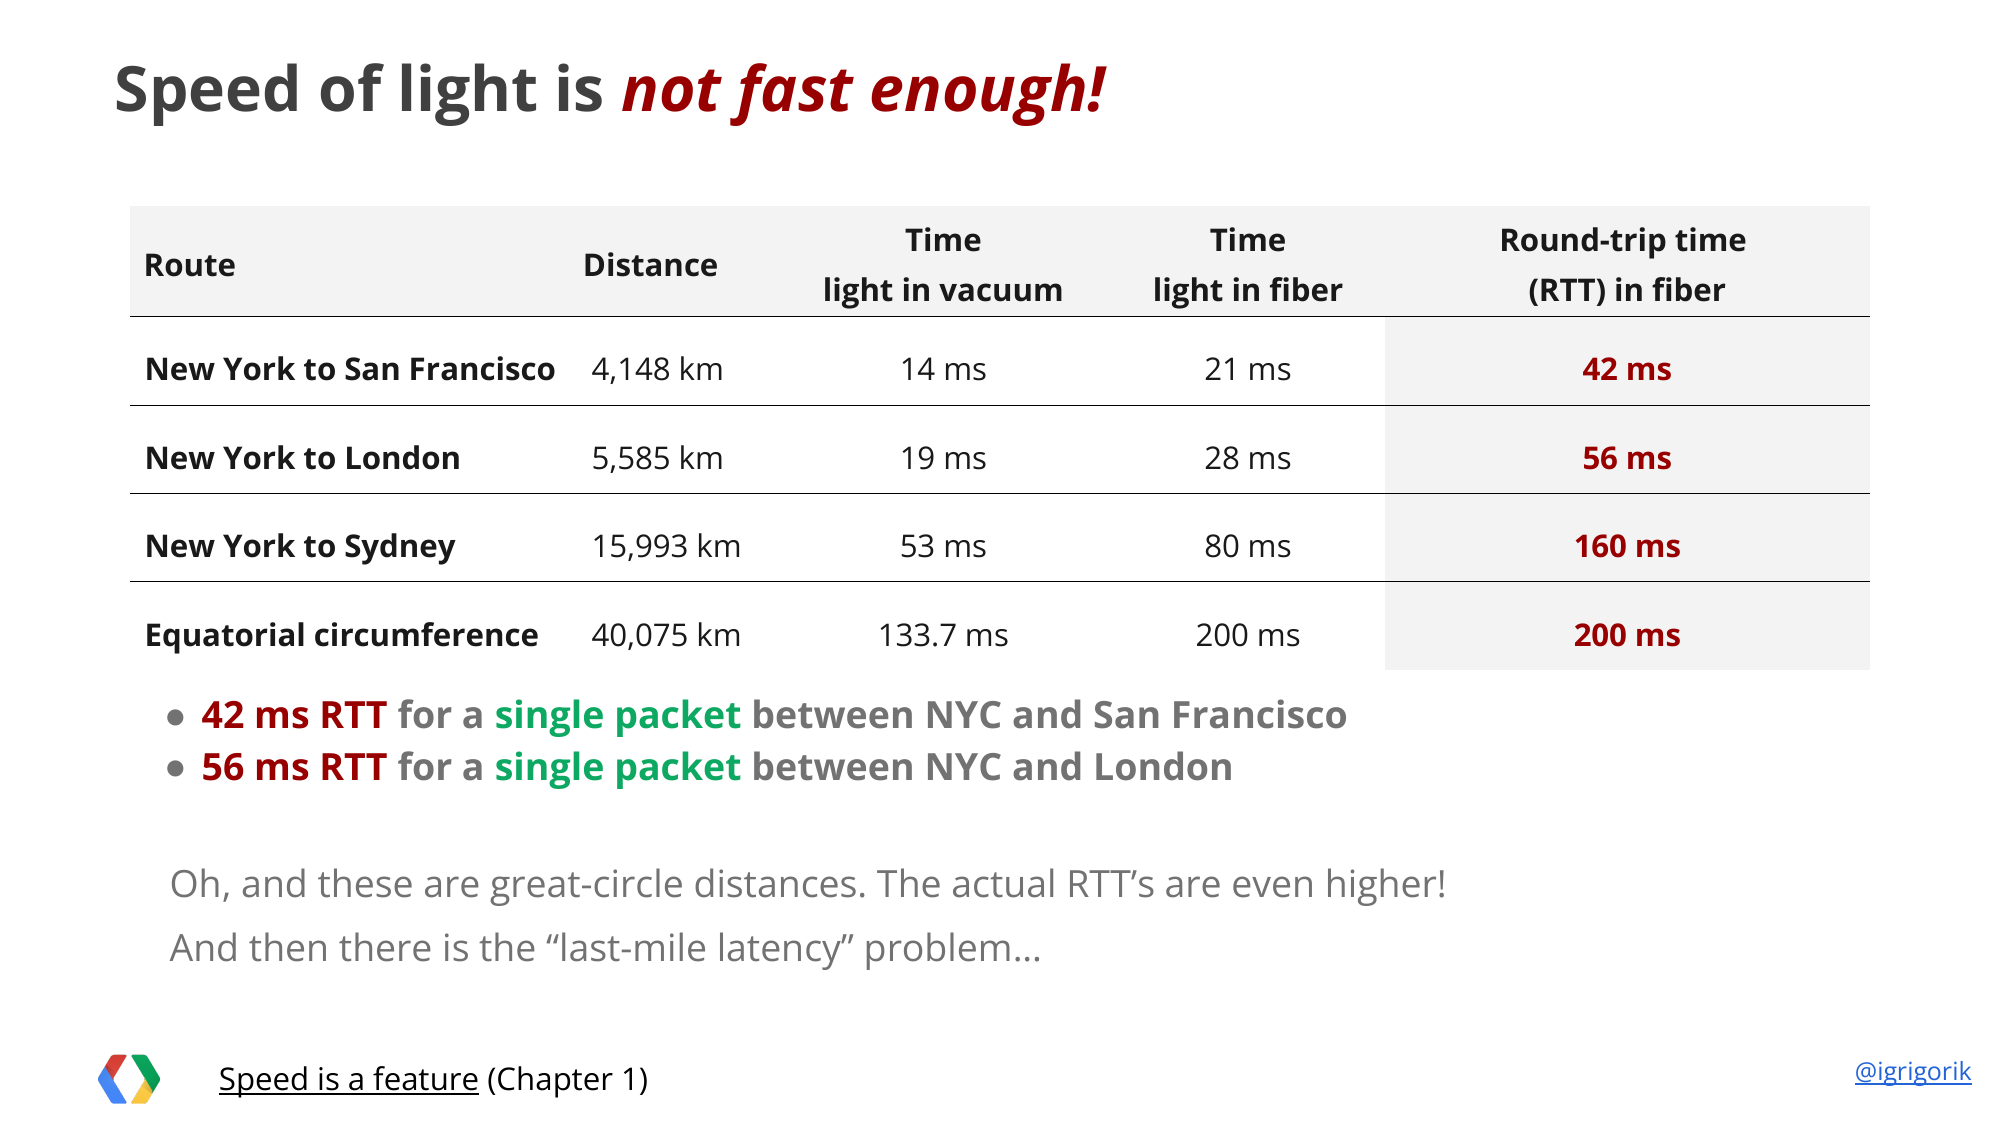

# Speed of light is not fast enough!
| Route | Distance | Time light in vacuum | Time light in fiber | Round-trip time (RTT) in fiber |
| --- | --- | --- | --- | --- |
| New York to San Francisco | 4,148 km | 14 ms | 21 ms | 42 ms |
| New York to London | 5,585 km | 19 ms | 28 ms | 56 ms |
| New York to Sydney | 15,993 km | 53 ms | 80 ms | 160 ms |
| Equatorial circumference | 40,075 km | 133.7 ms | 200 ms | 200 ms |
42 ms RTT for a single packet between NYC and San Francisco
56 ms RTT for a single packet between NYC and London
Oh, and these are great-circle distances. The actual RTT’s are even higher!
And then there is the “last-mile latency” problem...
@igrigorik
Speed is a feature (Chapter 1)